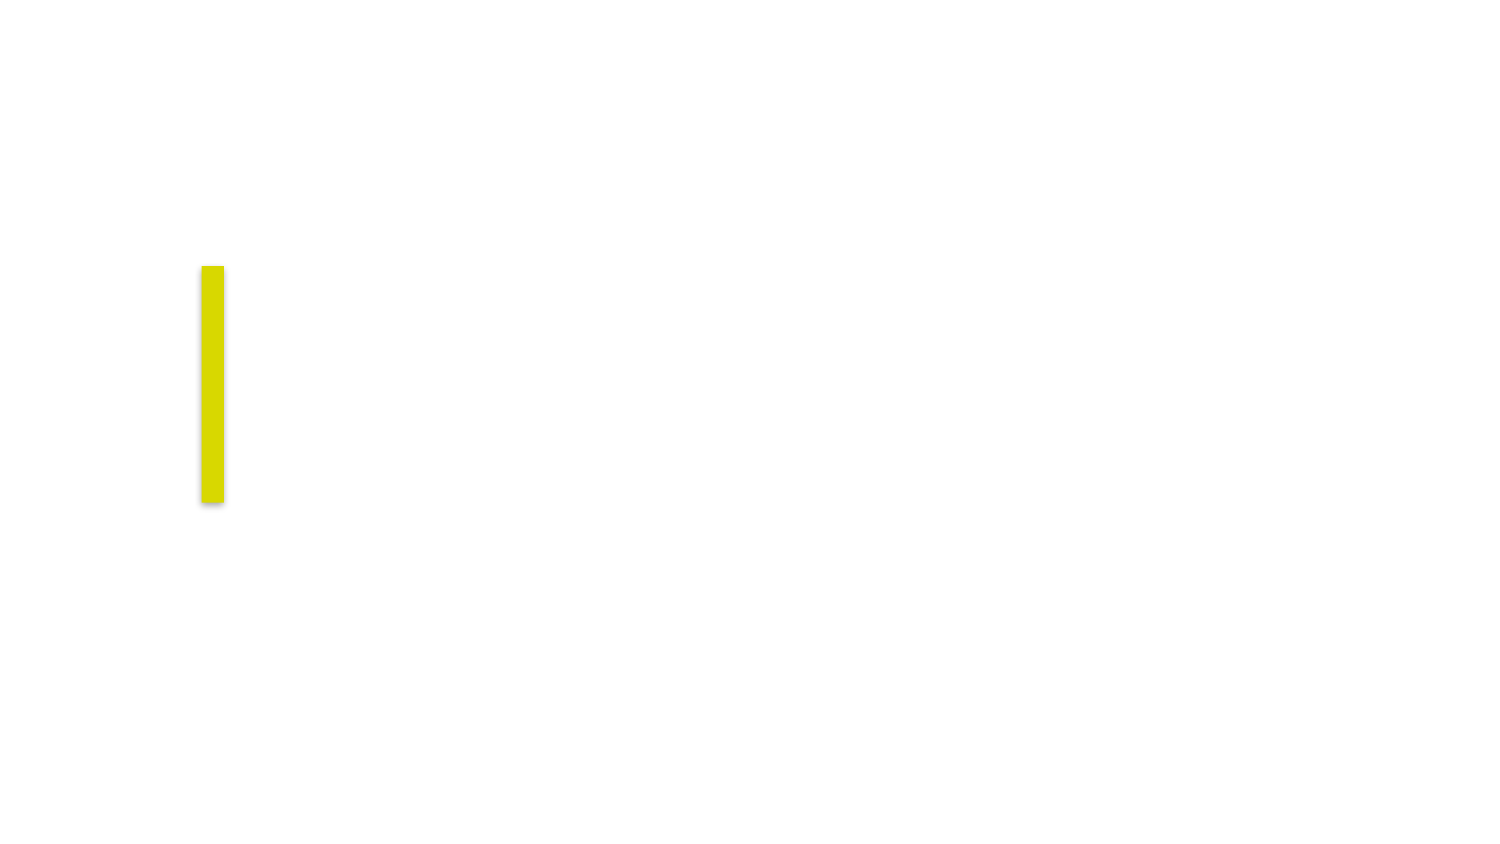

Tipos de modelo de caja
Modelo estándar y alternativo